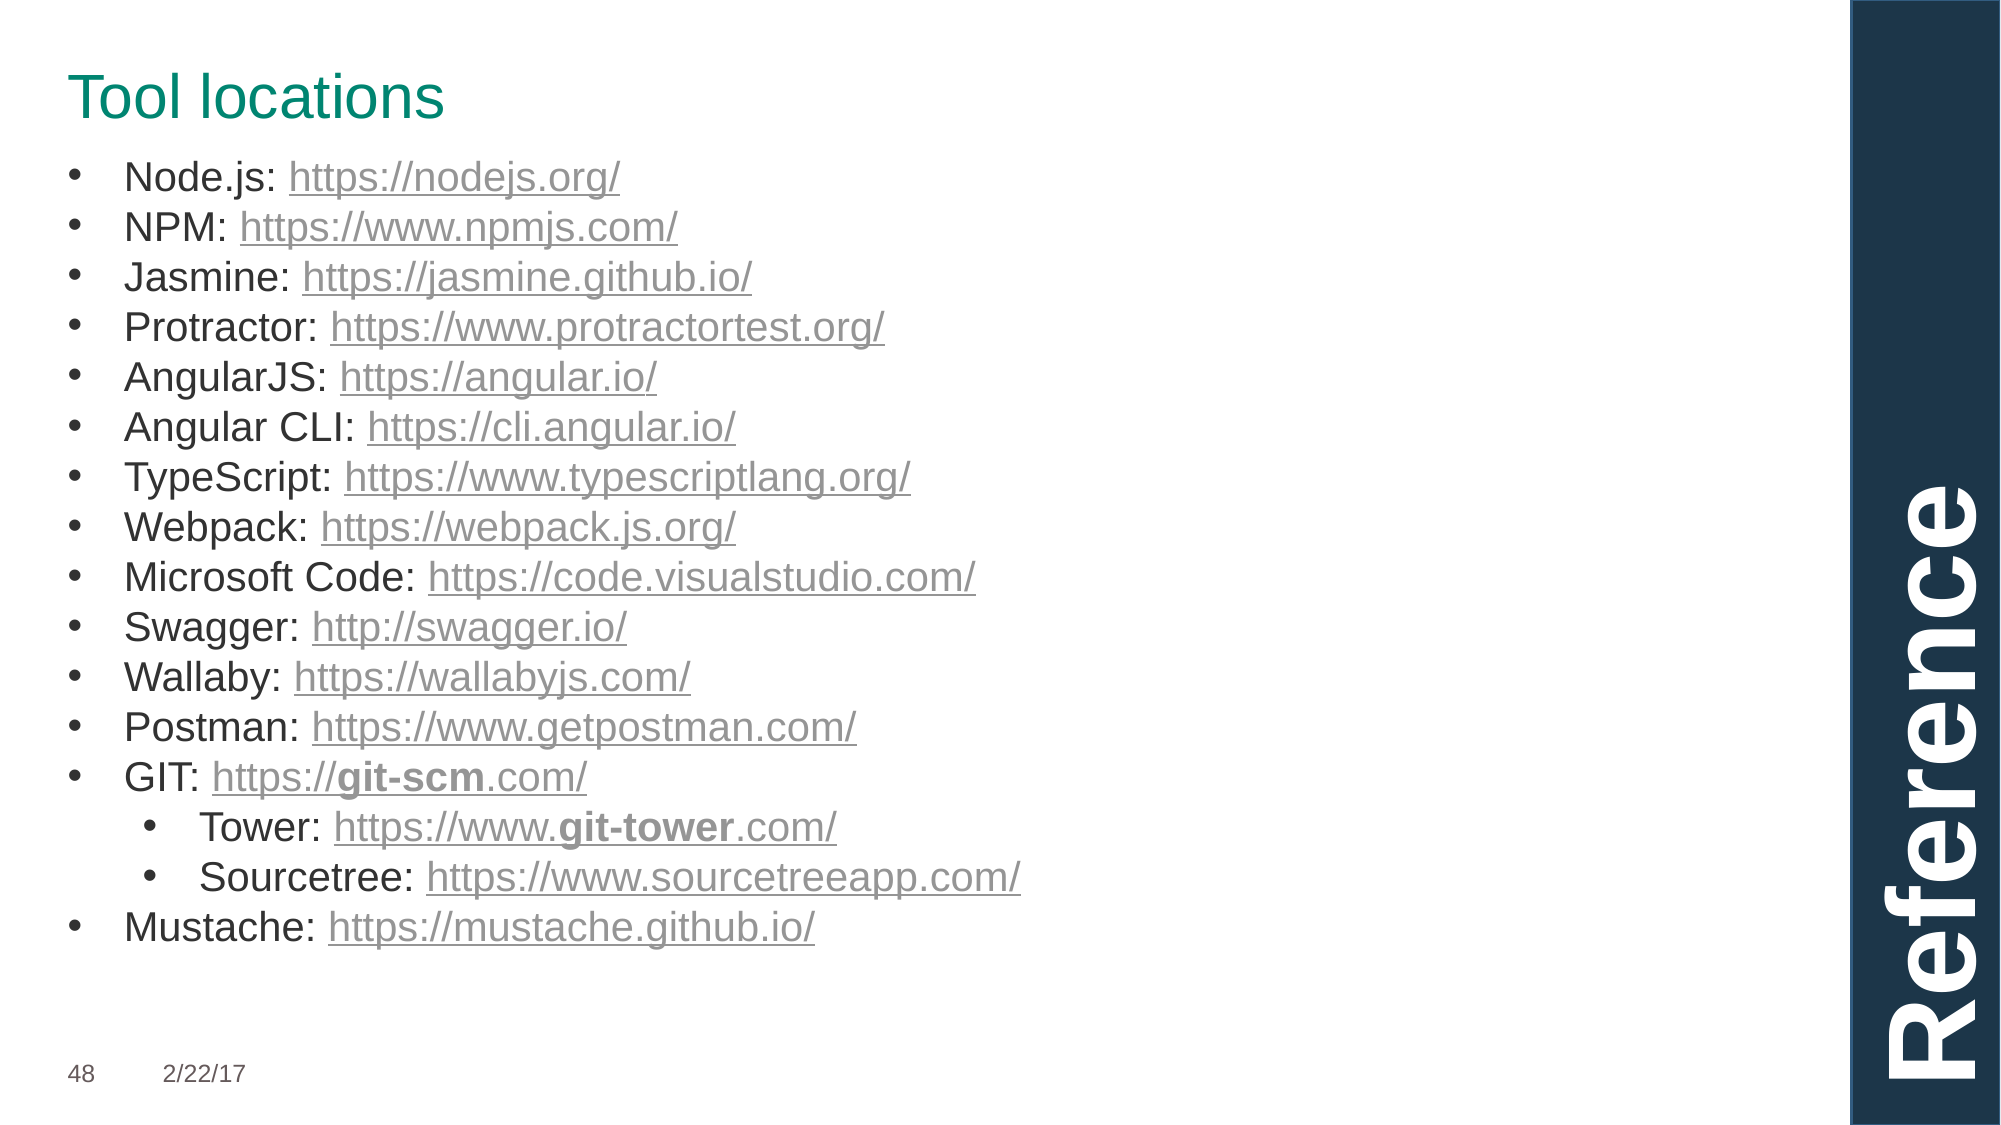

Tool locations
Node.js: https://nodejs.org/
NPM: https://www.npmjs.com/
Jasmine: https://jasmine.github.io/
Protractor: https://www.protractortest.org/
AngularJS: https://angular.io/
Angular CLI: https://cli.angular.io/
TypeScript: https://www.typescriptlang.org/
Webpack: https://webpack.js.org/
Microsoft Code: https://code.visualstudio.com/
Swagger: http://swagger.io/
Wallaby: https://wallabyjs.com/
Postman: https://www.getpostman.com/
GIT: https://git-scm.com/
Tower: https://www.git-tower.com/
Sourcetree: https://www.sourcetreeapp.com/
Mustache: https://mustache.github.io/
Reference
48
2/22/17